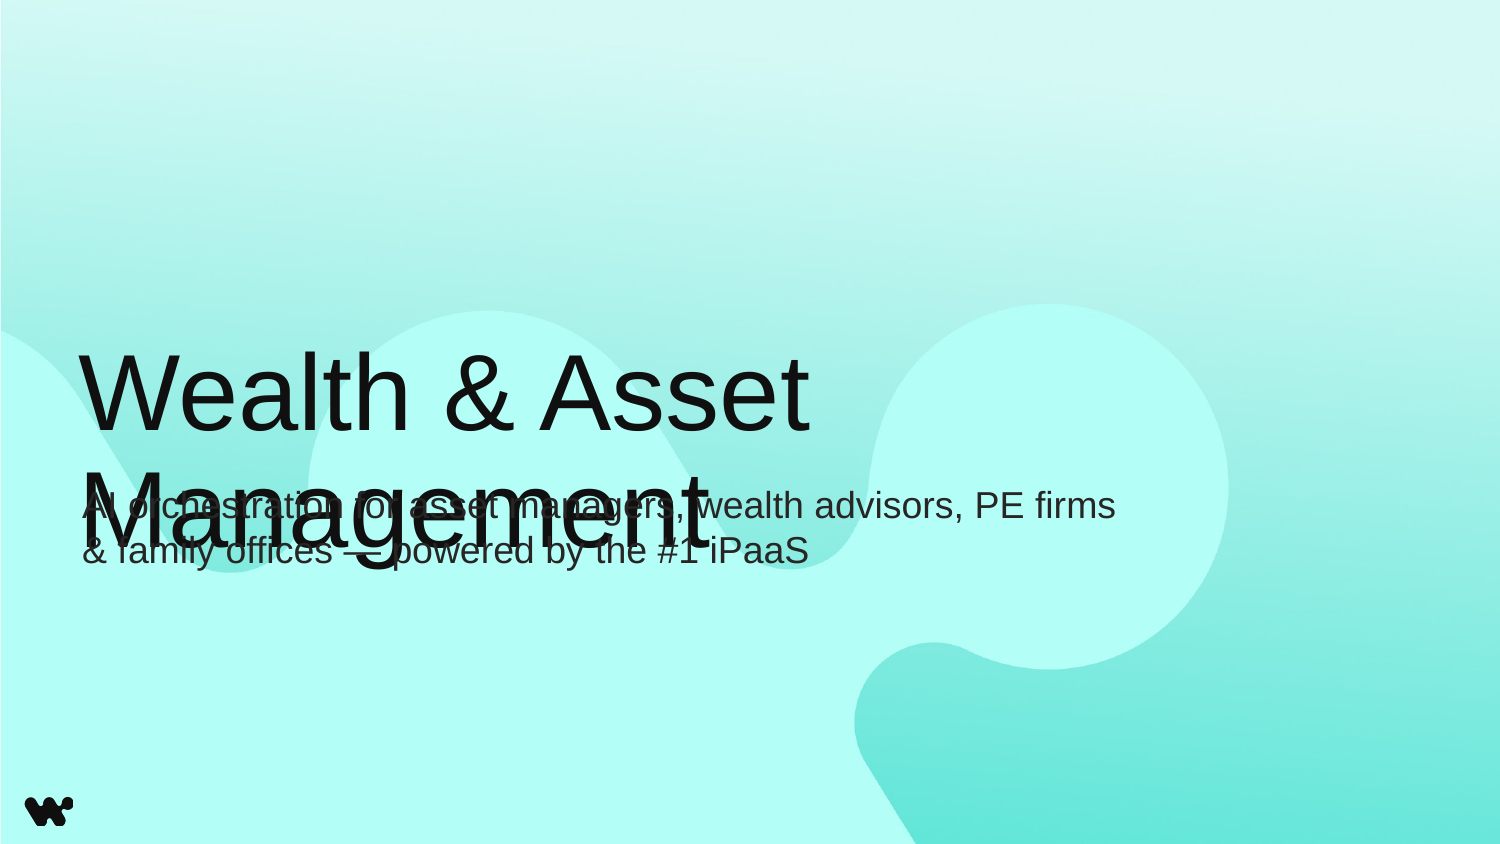

# Wealth & Asset Management
AI orchestration for asset managers, wealth advisors, PE firms & family offices — powered by the #1 iPaaS